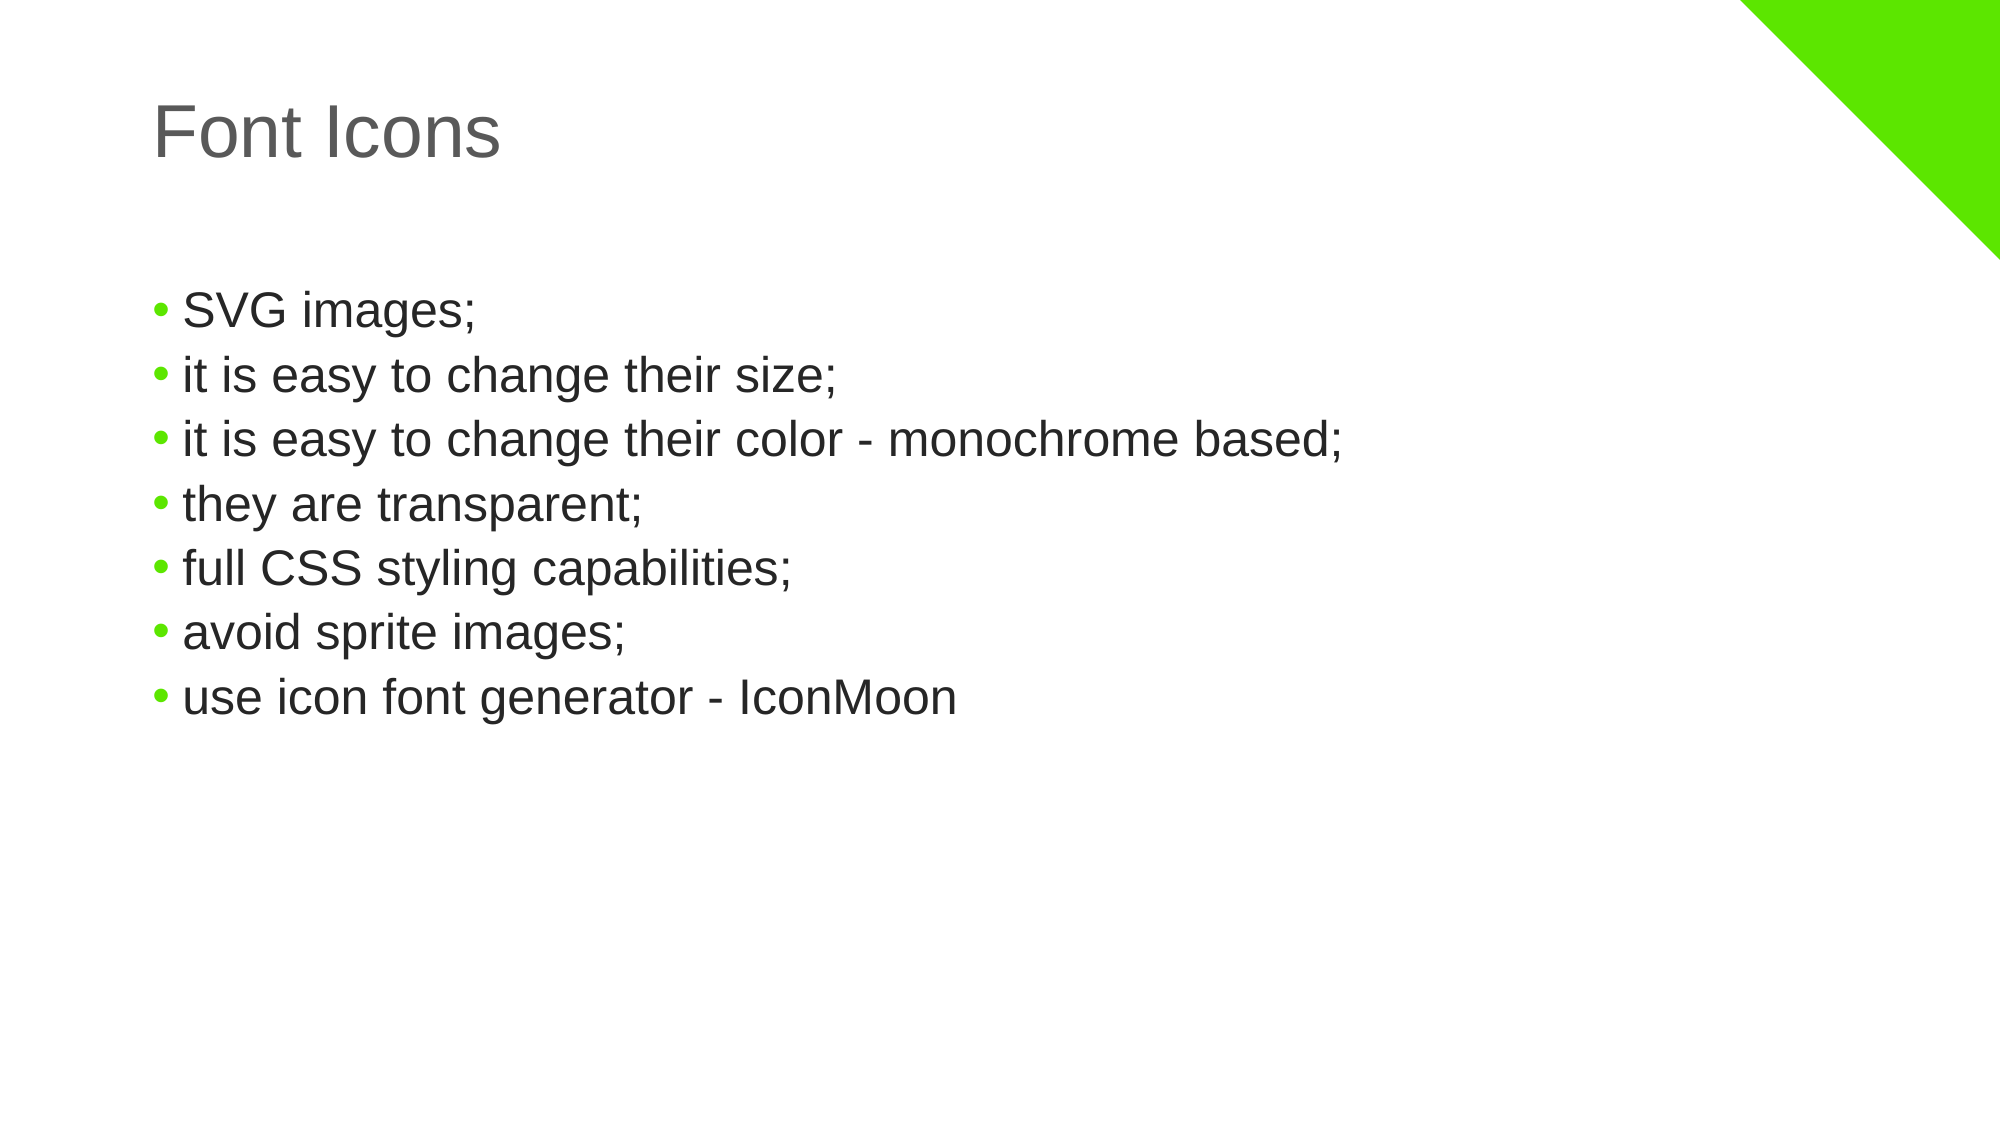

Font Icons
SVG images;
it is easy to change their size;
it is easy to change their color - monochrome based;
they are transparent;
full CSS styling capabilities;
avoid sprite images;
use icon font generator - IconMoon